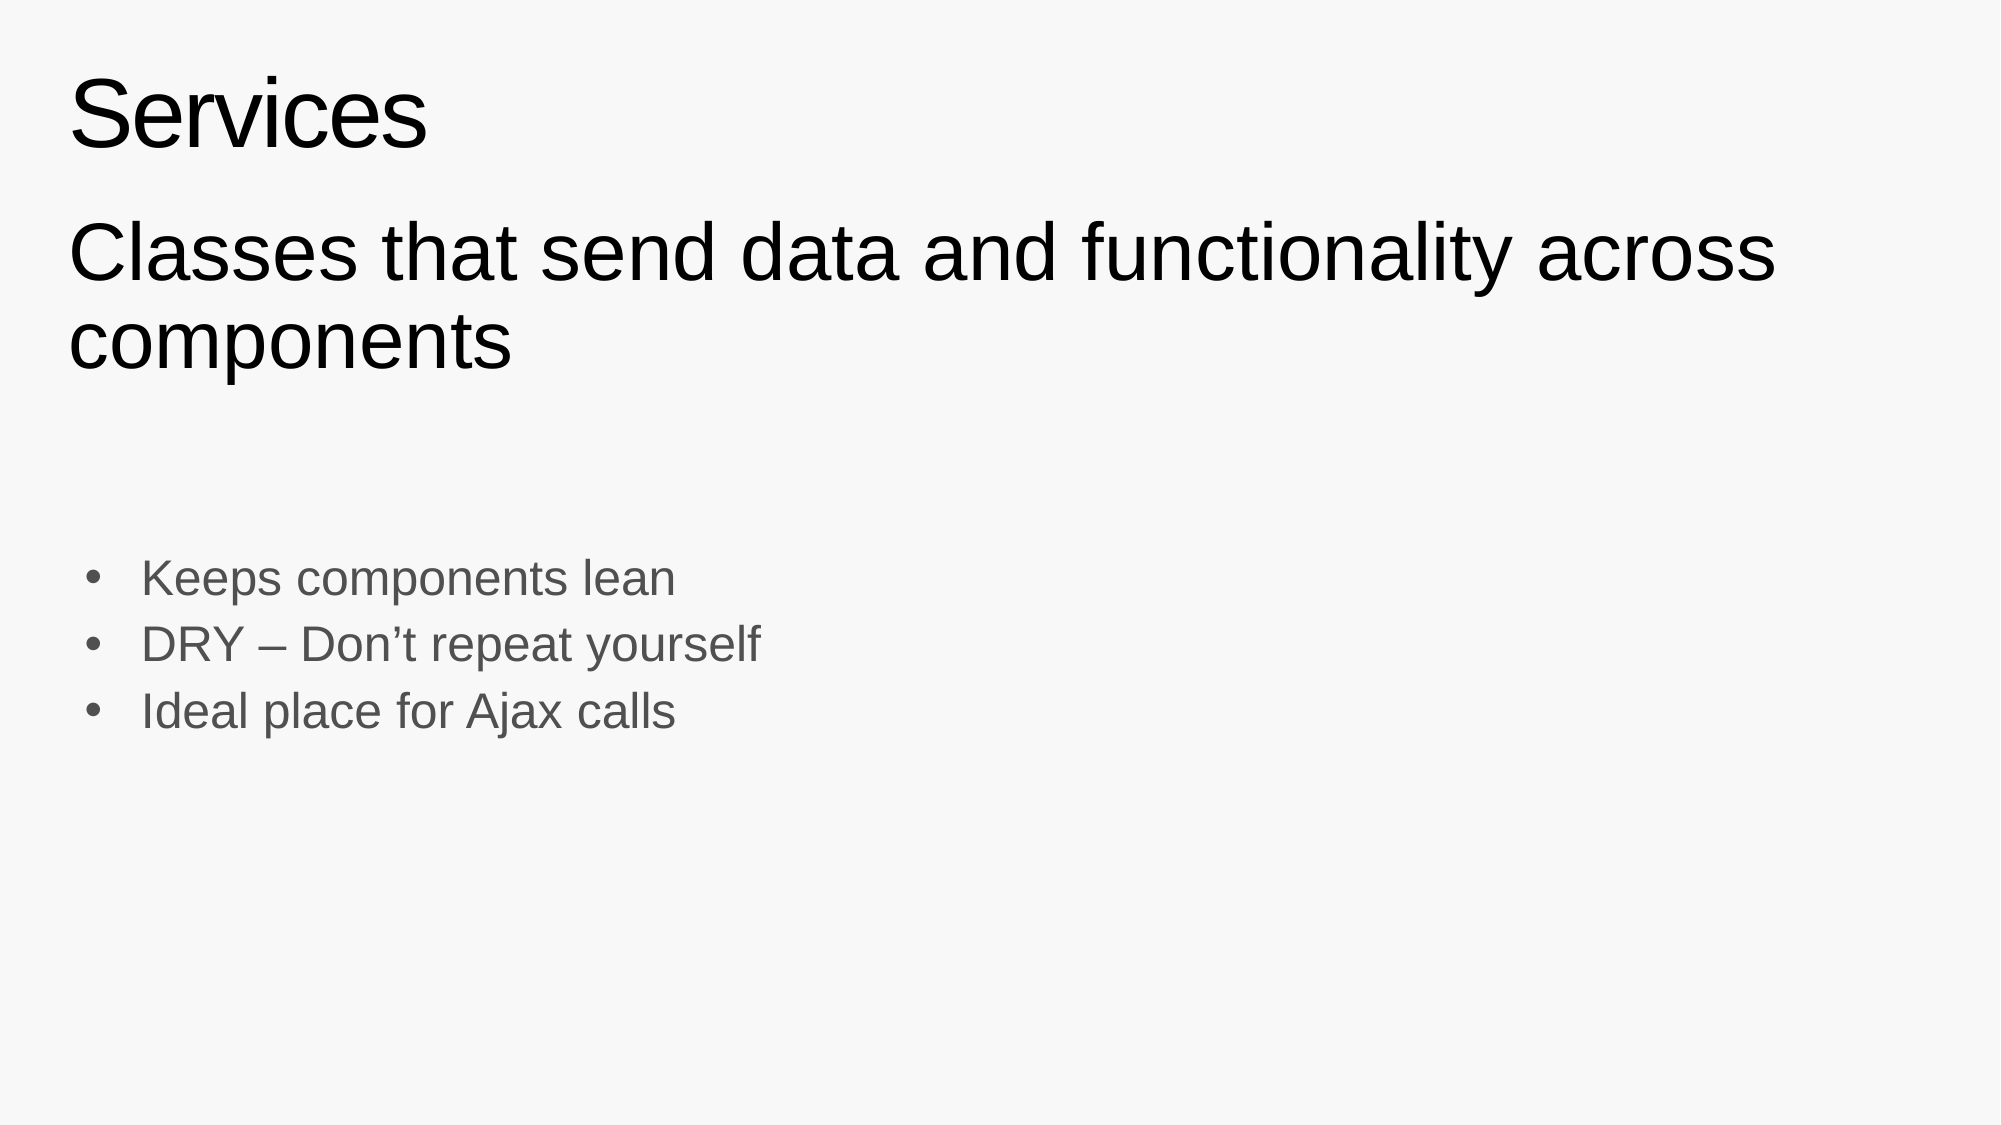

# Services
Classes that send data and functionality across components
Keeps components lean
DRY – Don’t repeat yourself
Ideal place for Ajax calls